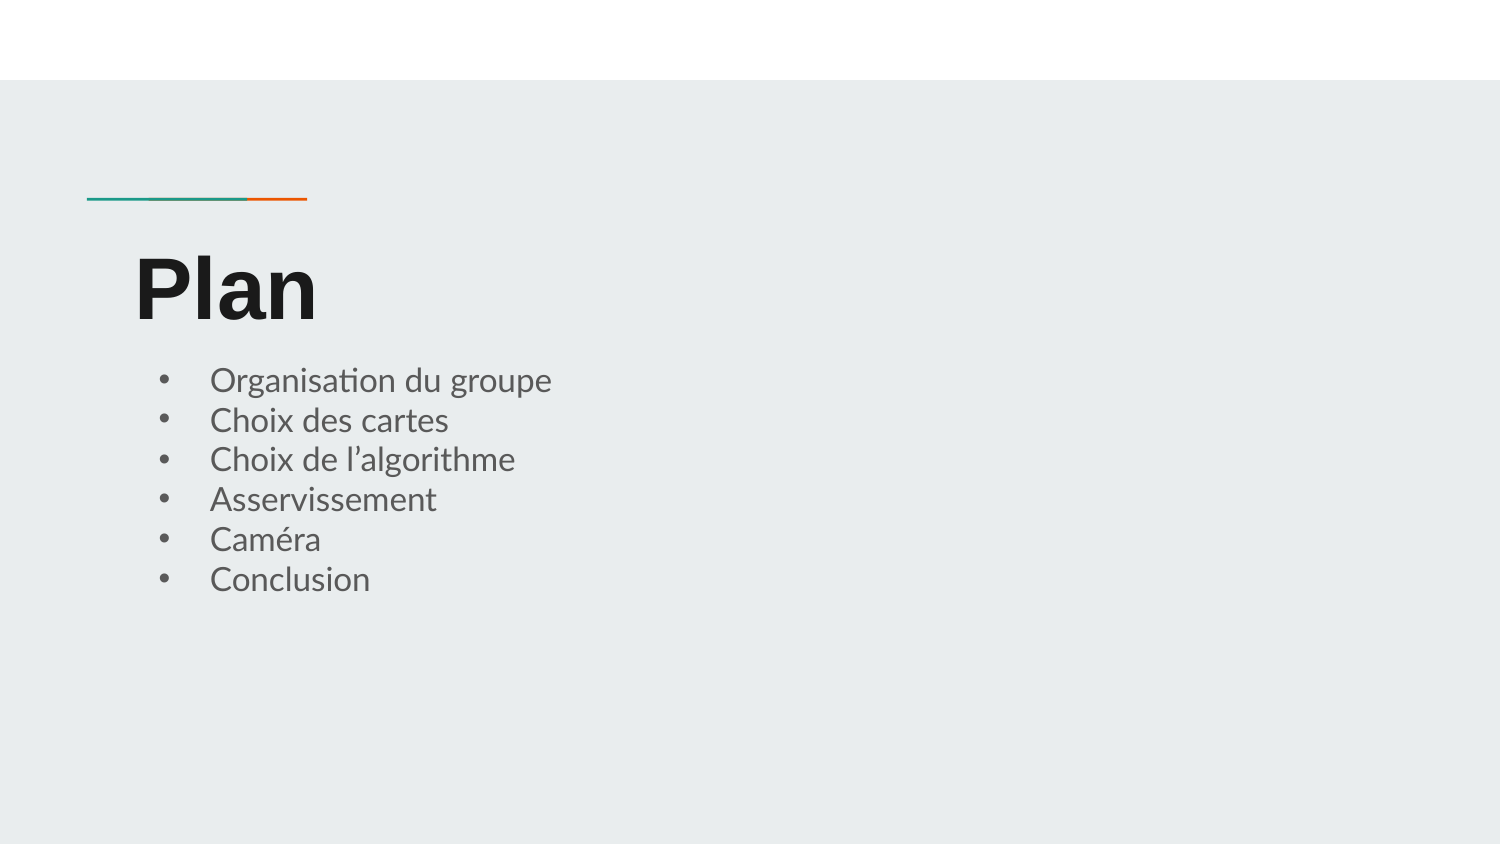

# Plan
Organisation du groupe
Choix des cartes
Choix de l’algorithme
Asservissement
Caméra
Conclusion